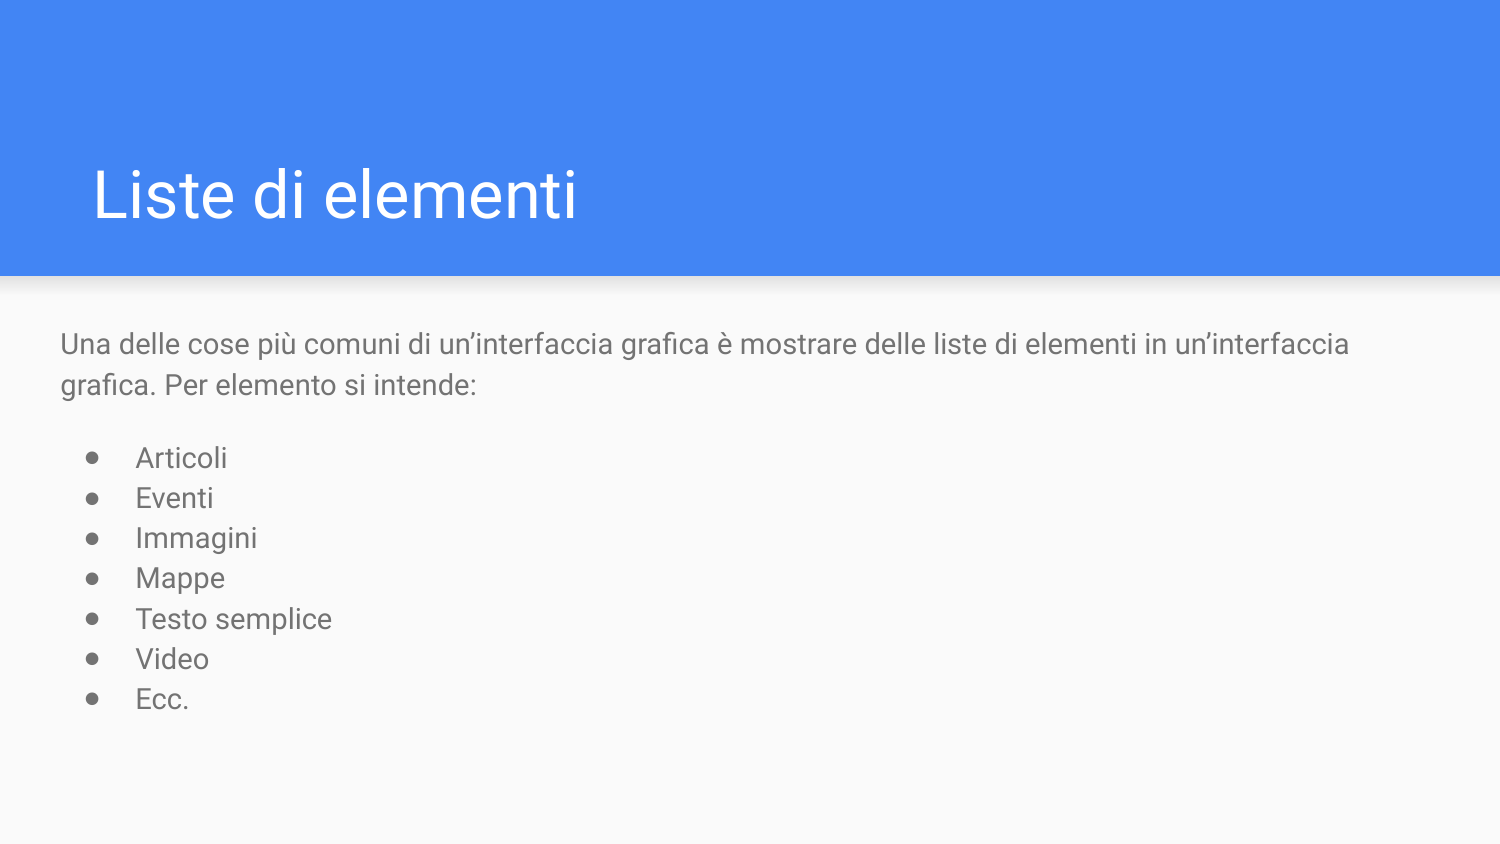

# Liste di elementi
Una delle cose più comuni di un’interfaccia grafica è mostrare delle liste di elementi in un’interfaccia grafica. Per elemento si intende:
Articoli
Eventi
Immagini
Mappe
Testo semplice
Video
Ecc.